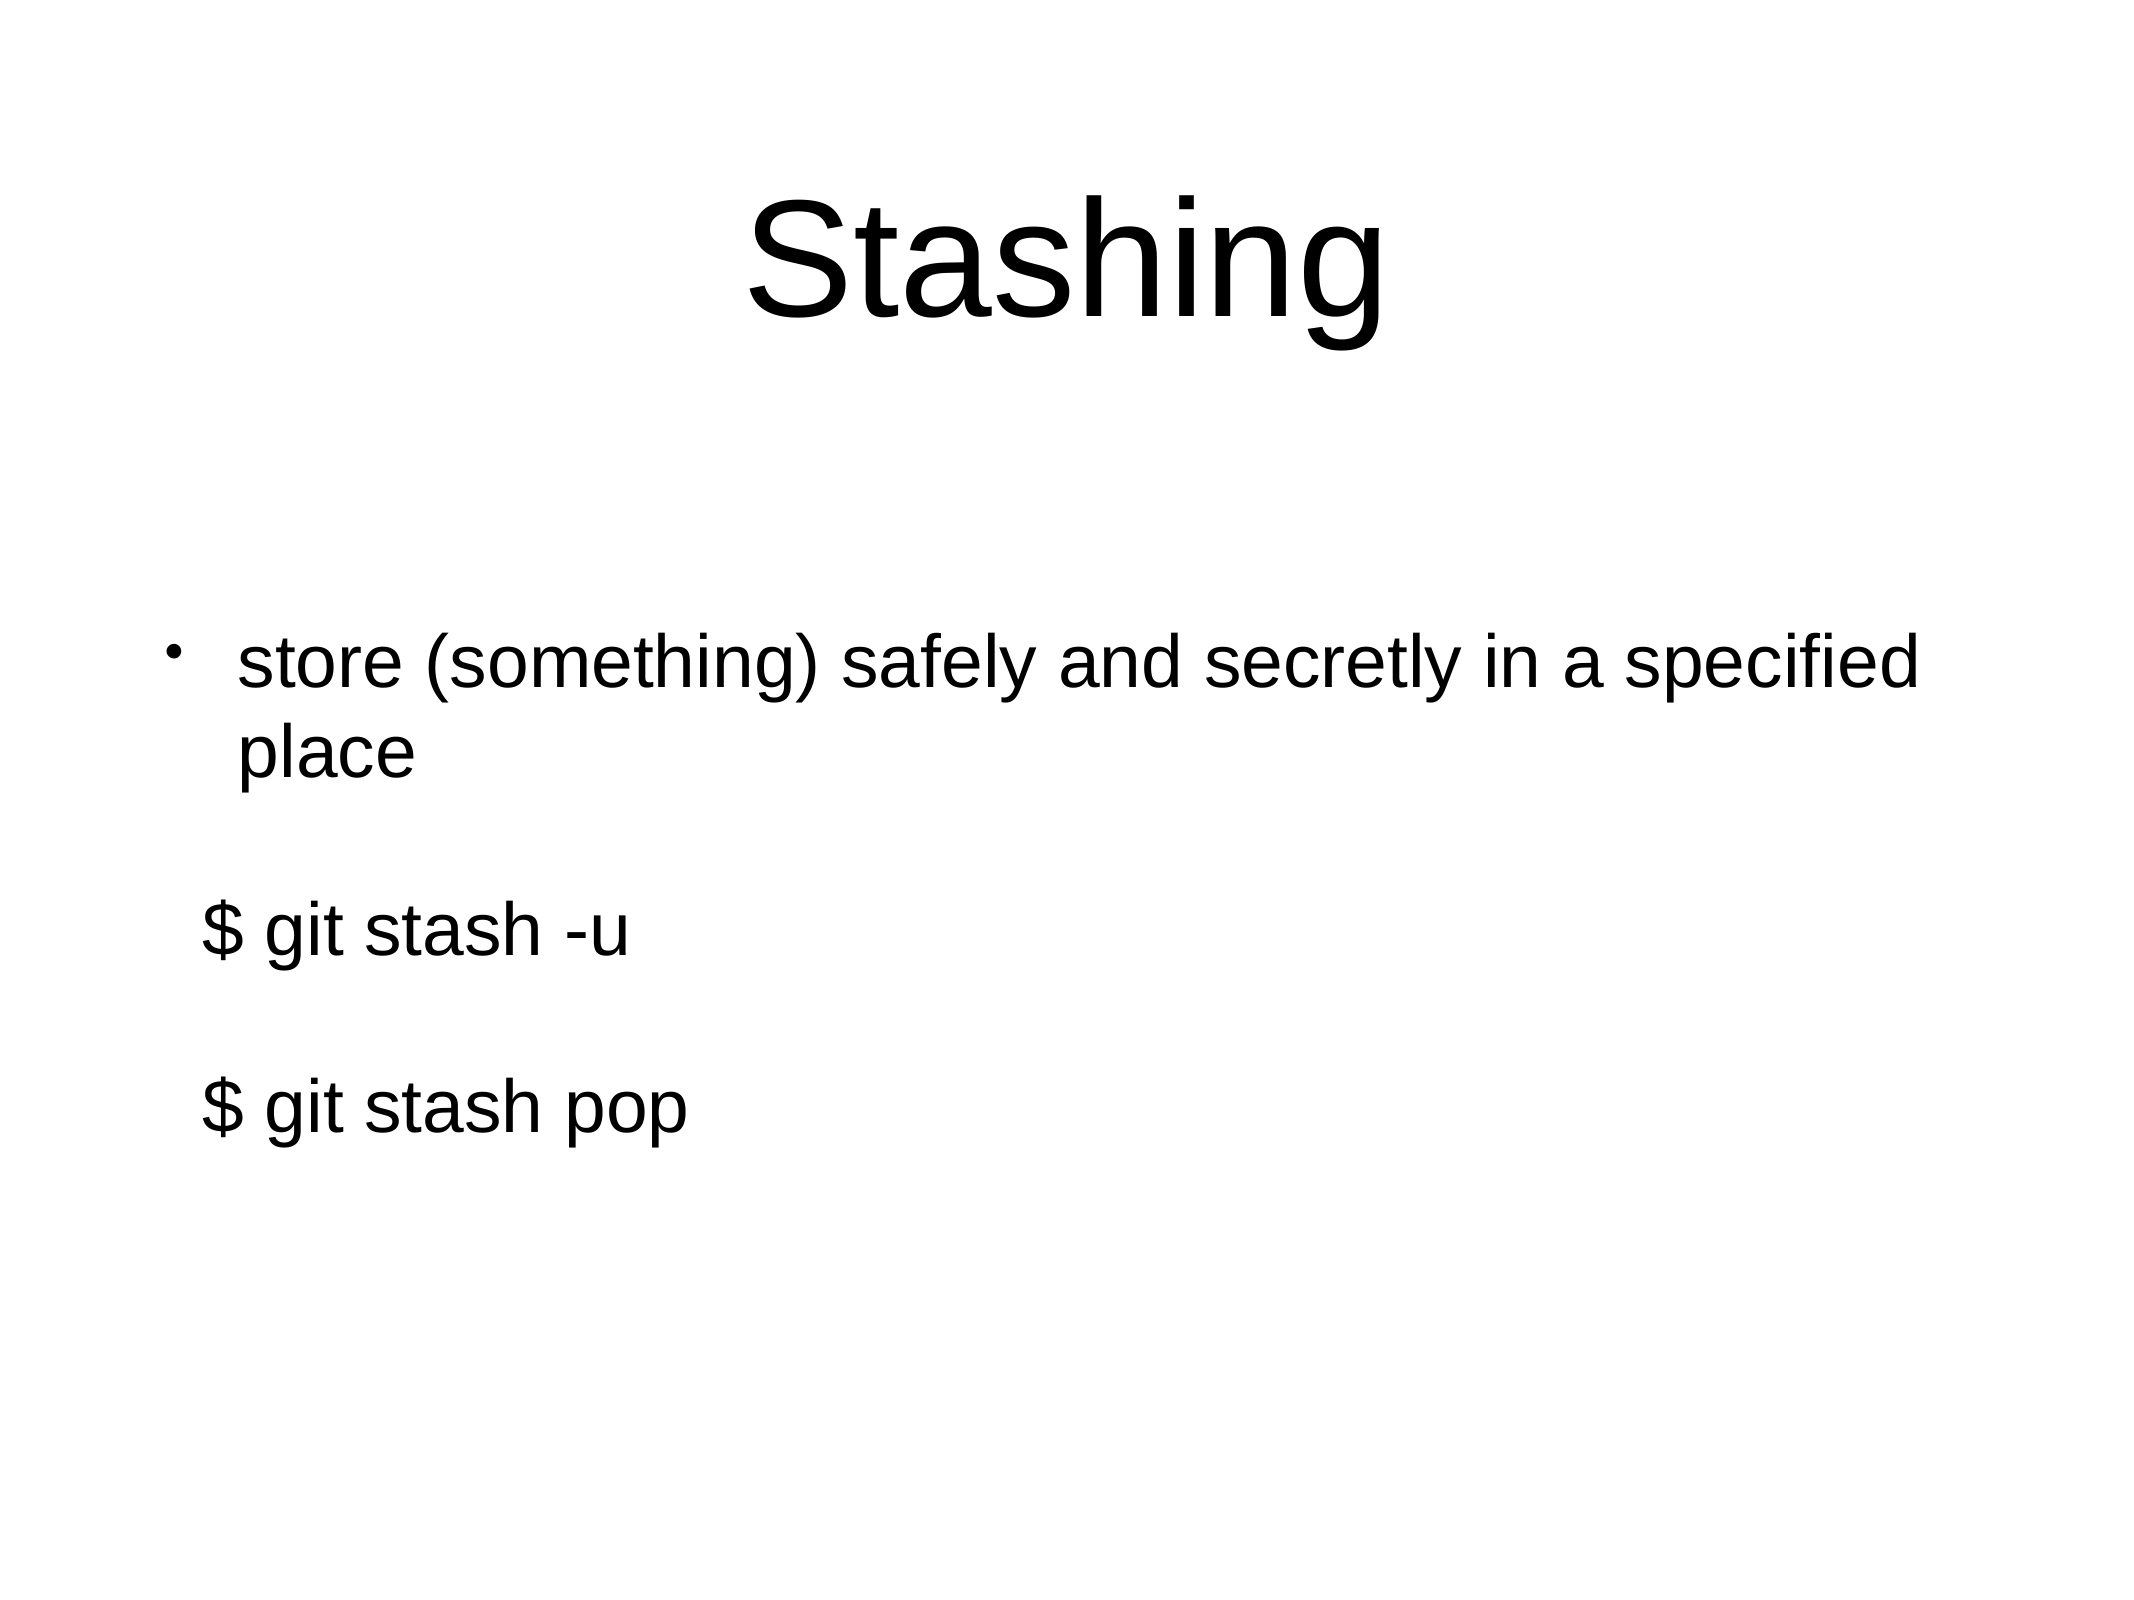

# Stashing

store (something) safely and secretly in a specified place
$ git stash -u
$ git stash pop